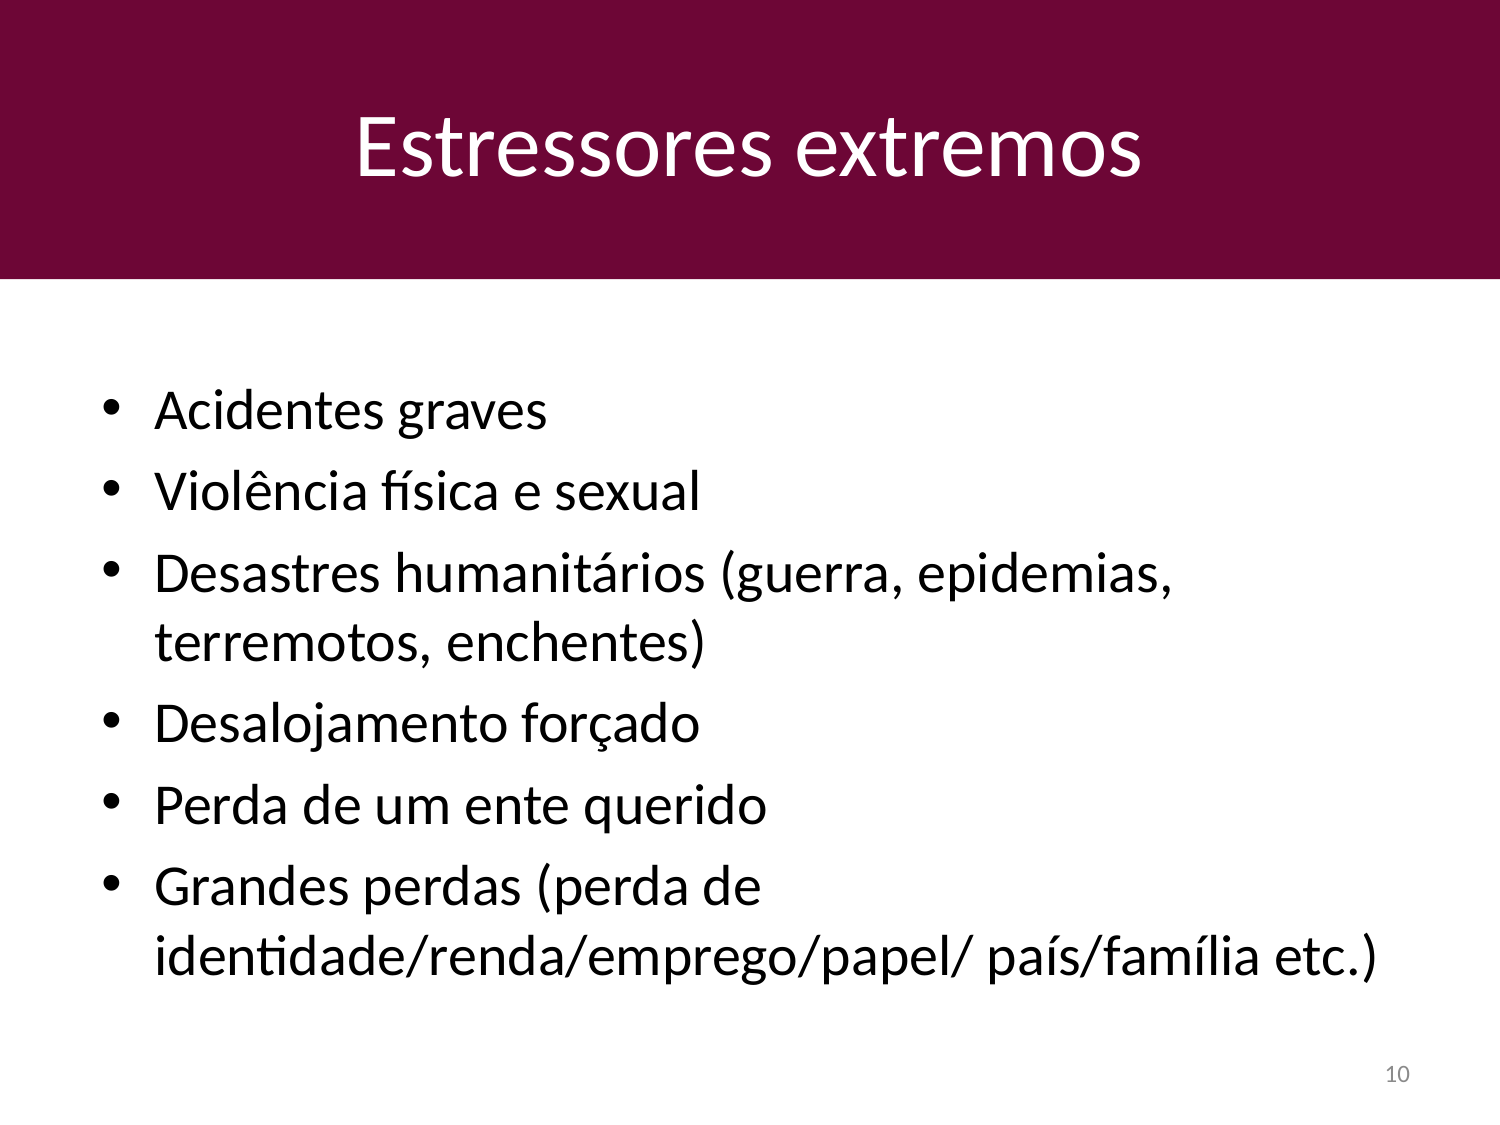

# Estressores extremos
Acidentes graves
Violência física e sexual
Desastres humanitários (guerra, epidemias, terremotos, enchentes)
Desalojamento forçado
Perda de um ente querido
Grandes perdas (perda de identidade/renda/emprego/papel/ país/família etc.)
10